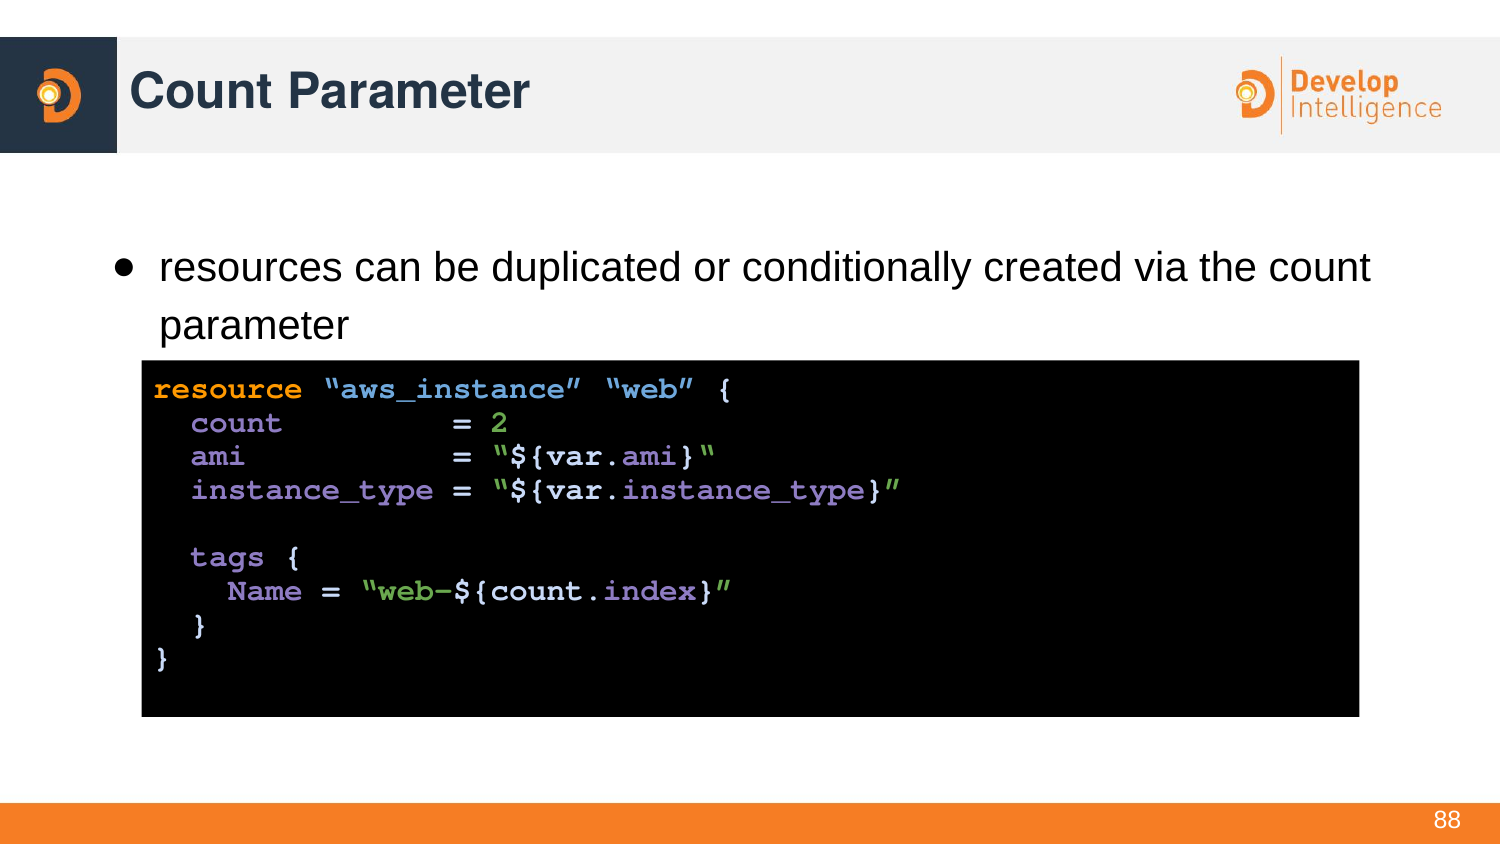

# Count Parameter
resources can be duplicated or conditionally created via the count parameter

resource “aws_instance” “web” {
  count         = 2
  ami           = “${var.ami}“
  instance_type = “${var.instance_type}”

  tags {
    Name = “web-${count.index}”
  }
}
88